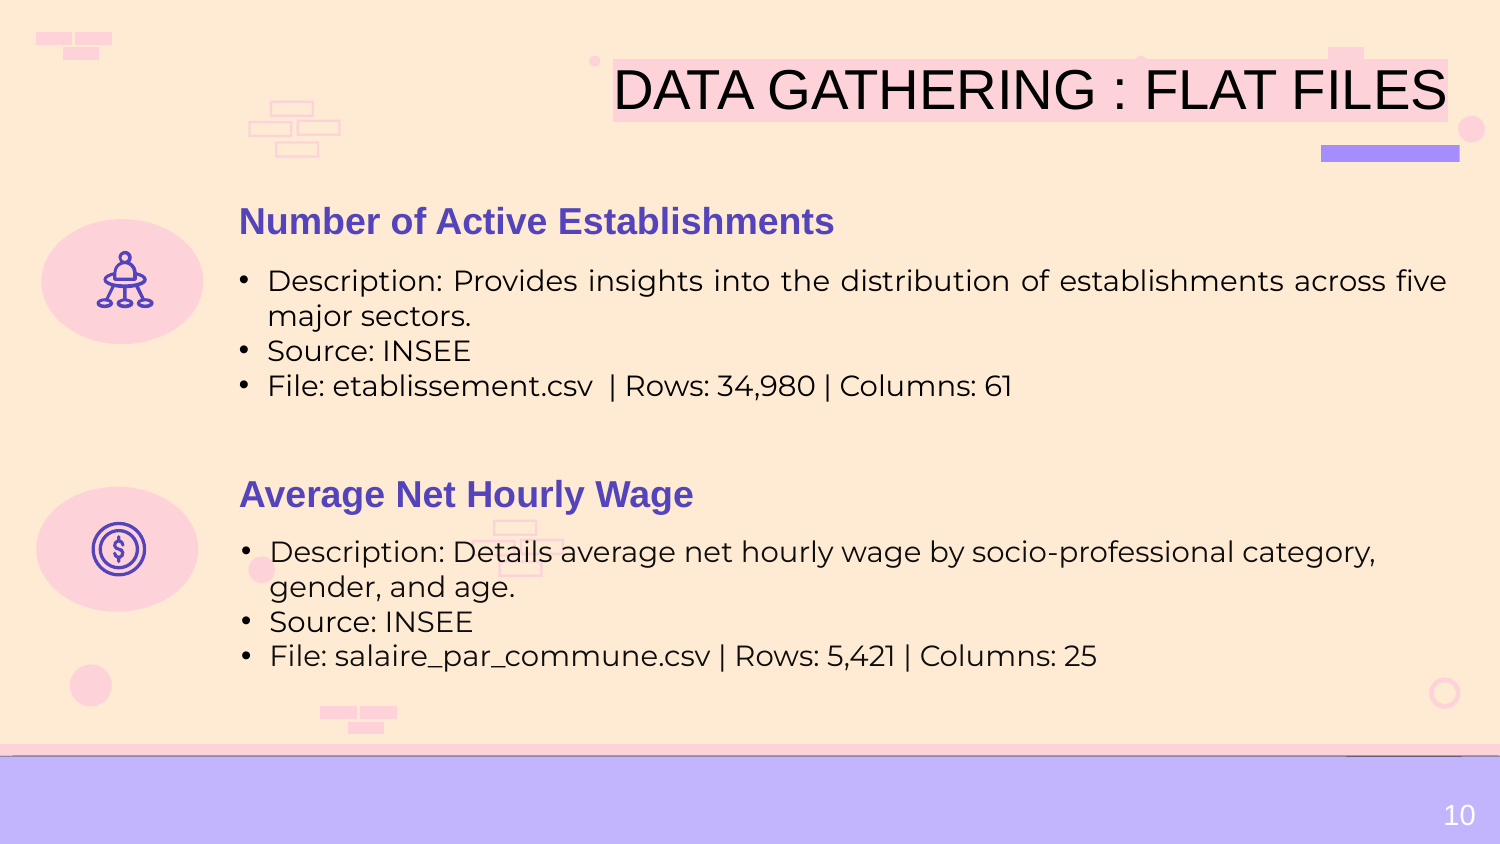

# DATA GATHERING : FLAT FILES

Number of Active Establishments

Description: Provides insights into the distribution of establishments across five major sectors.
Source: INSEE
File: etablissement.csv  | Rows: 34,980 | Columns: 61
Average Net Hourly Wage

Description: Details average net hourly wage by socio-professional category, gender, and age.
Source: INSEE
File: salaire_par_commune.csv | Rows: 5,421 | Columns: 25
10